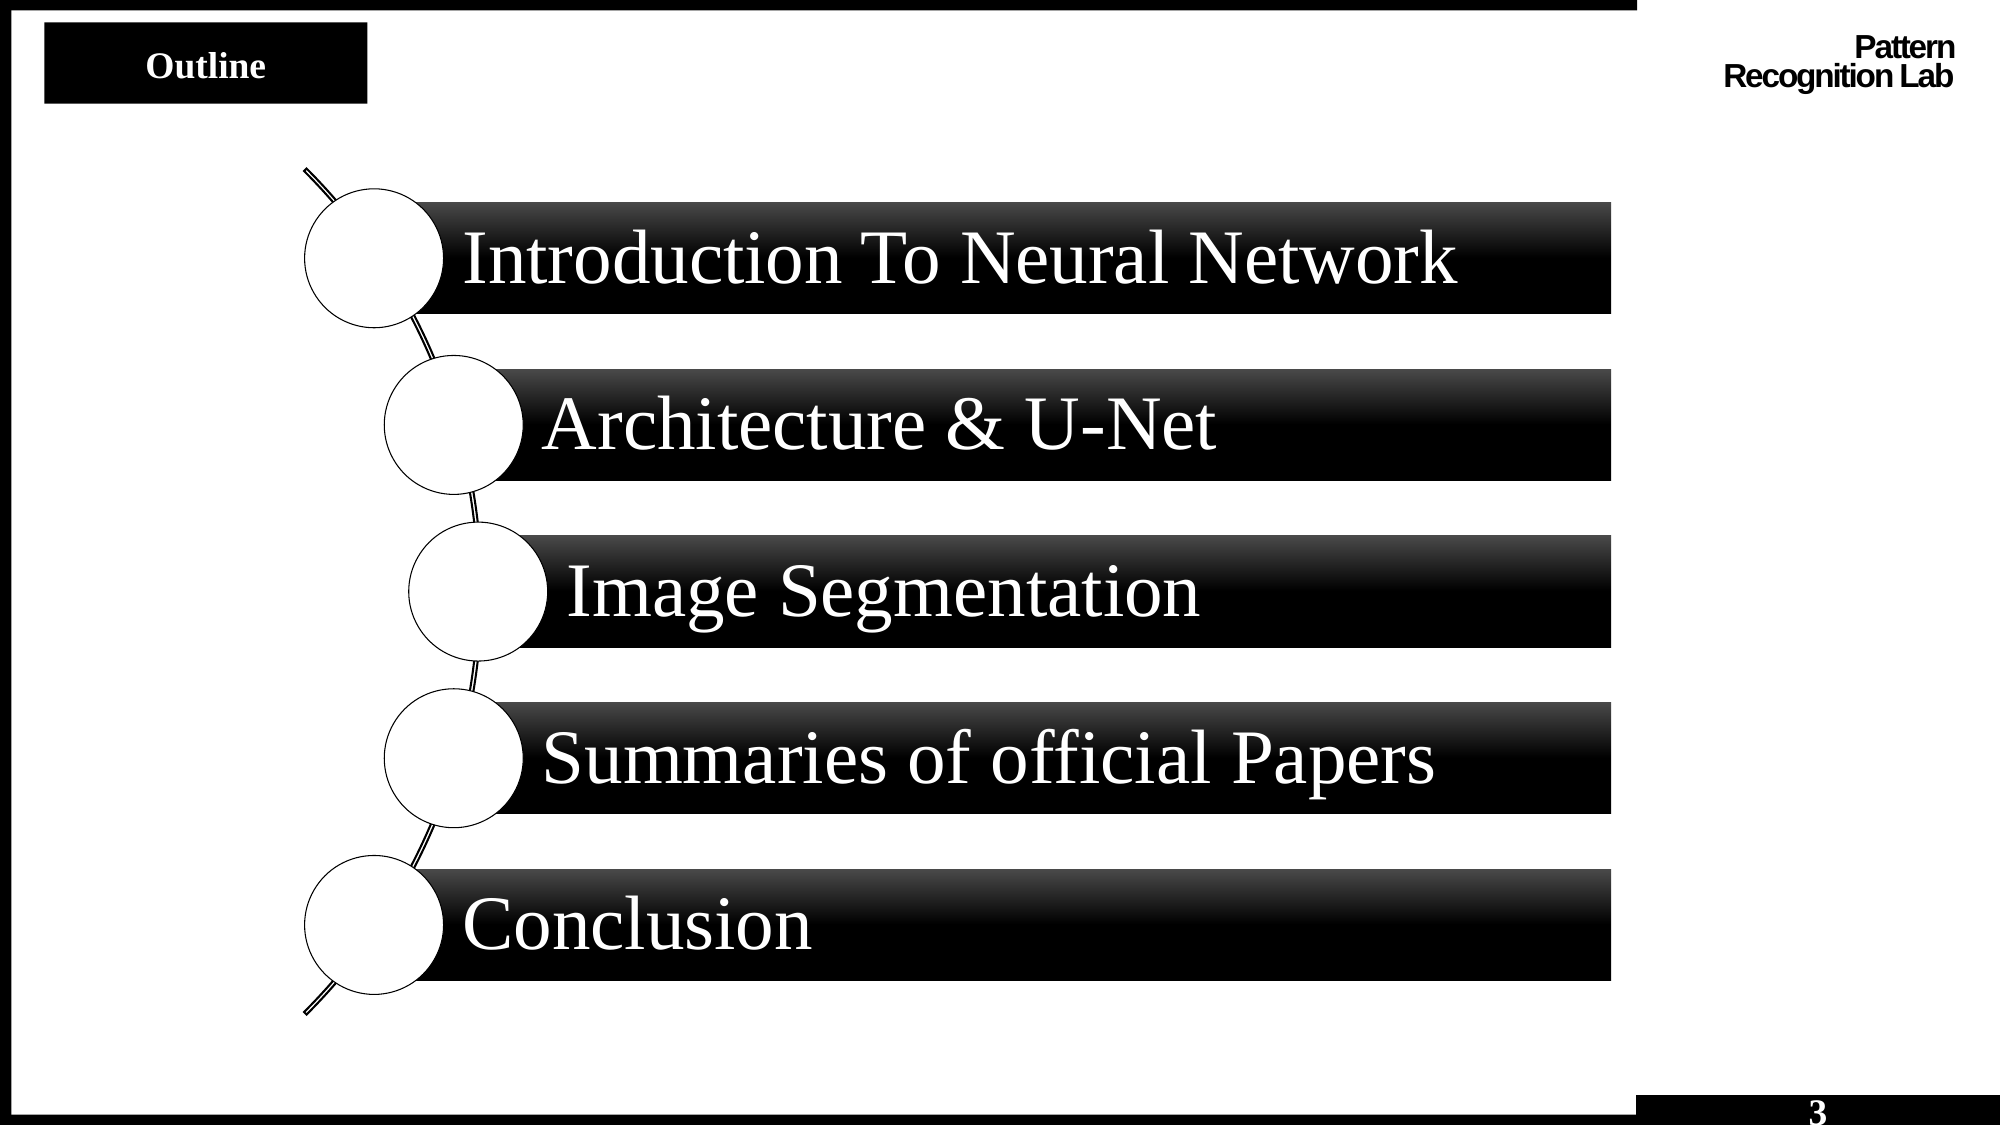

Outline
Pattern Recognition Lab
Introduction To Neural Network
Architecture & U-Net
Image Segmentation
Summaries of official Papers
Conclusion
3
3